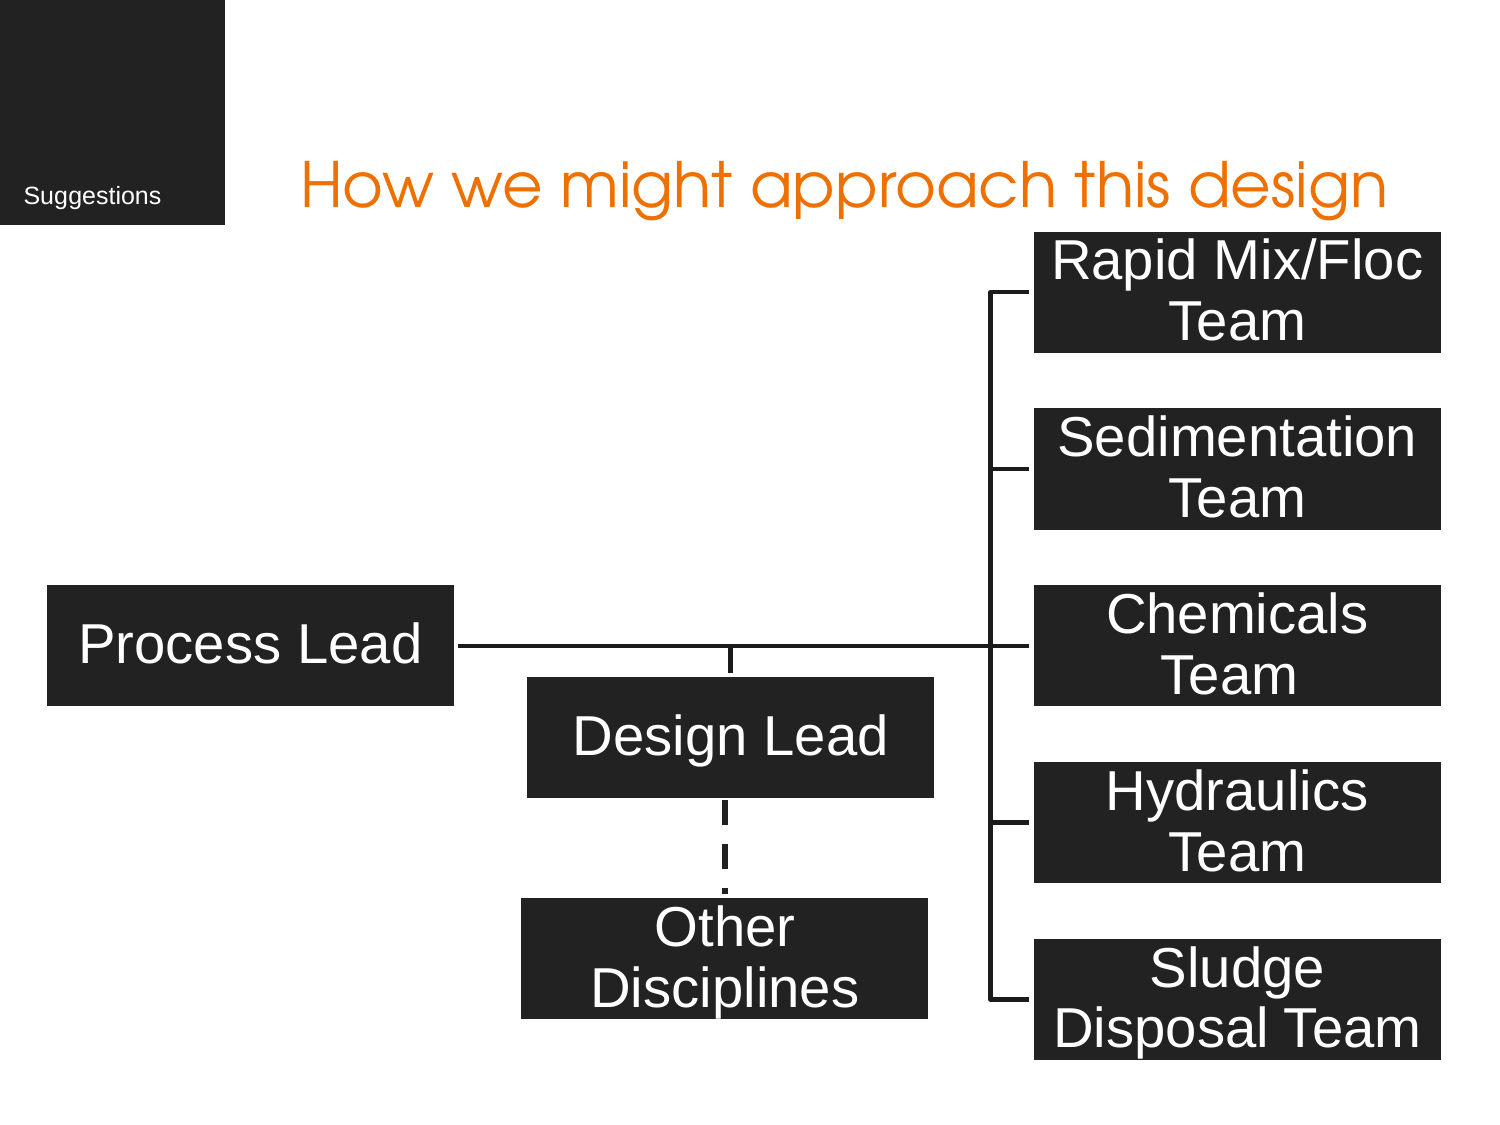

Suggestions
# How we might approach this design
Process Lead
Rapid Mix/Floc Team
Sedimentation Team
Chemicals Team
Hydraulics Team
Sludge Disposal Team
Design Lead

Other Disciplines